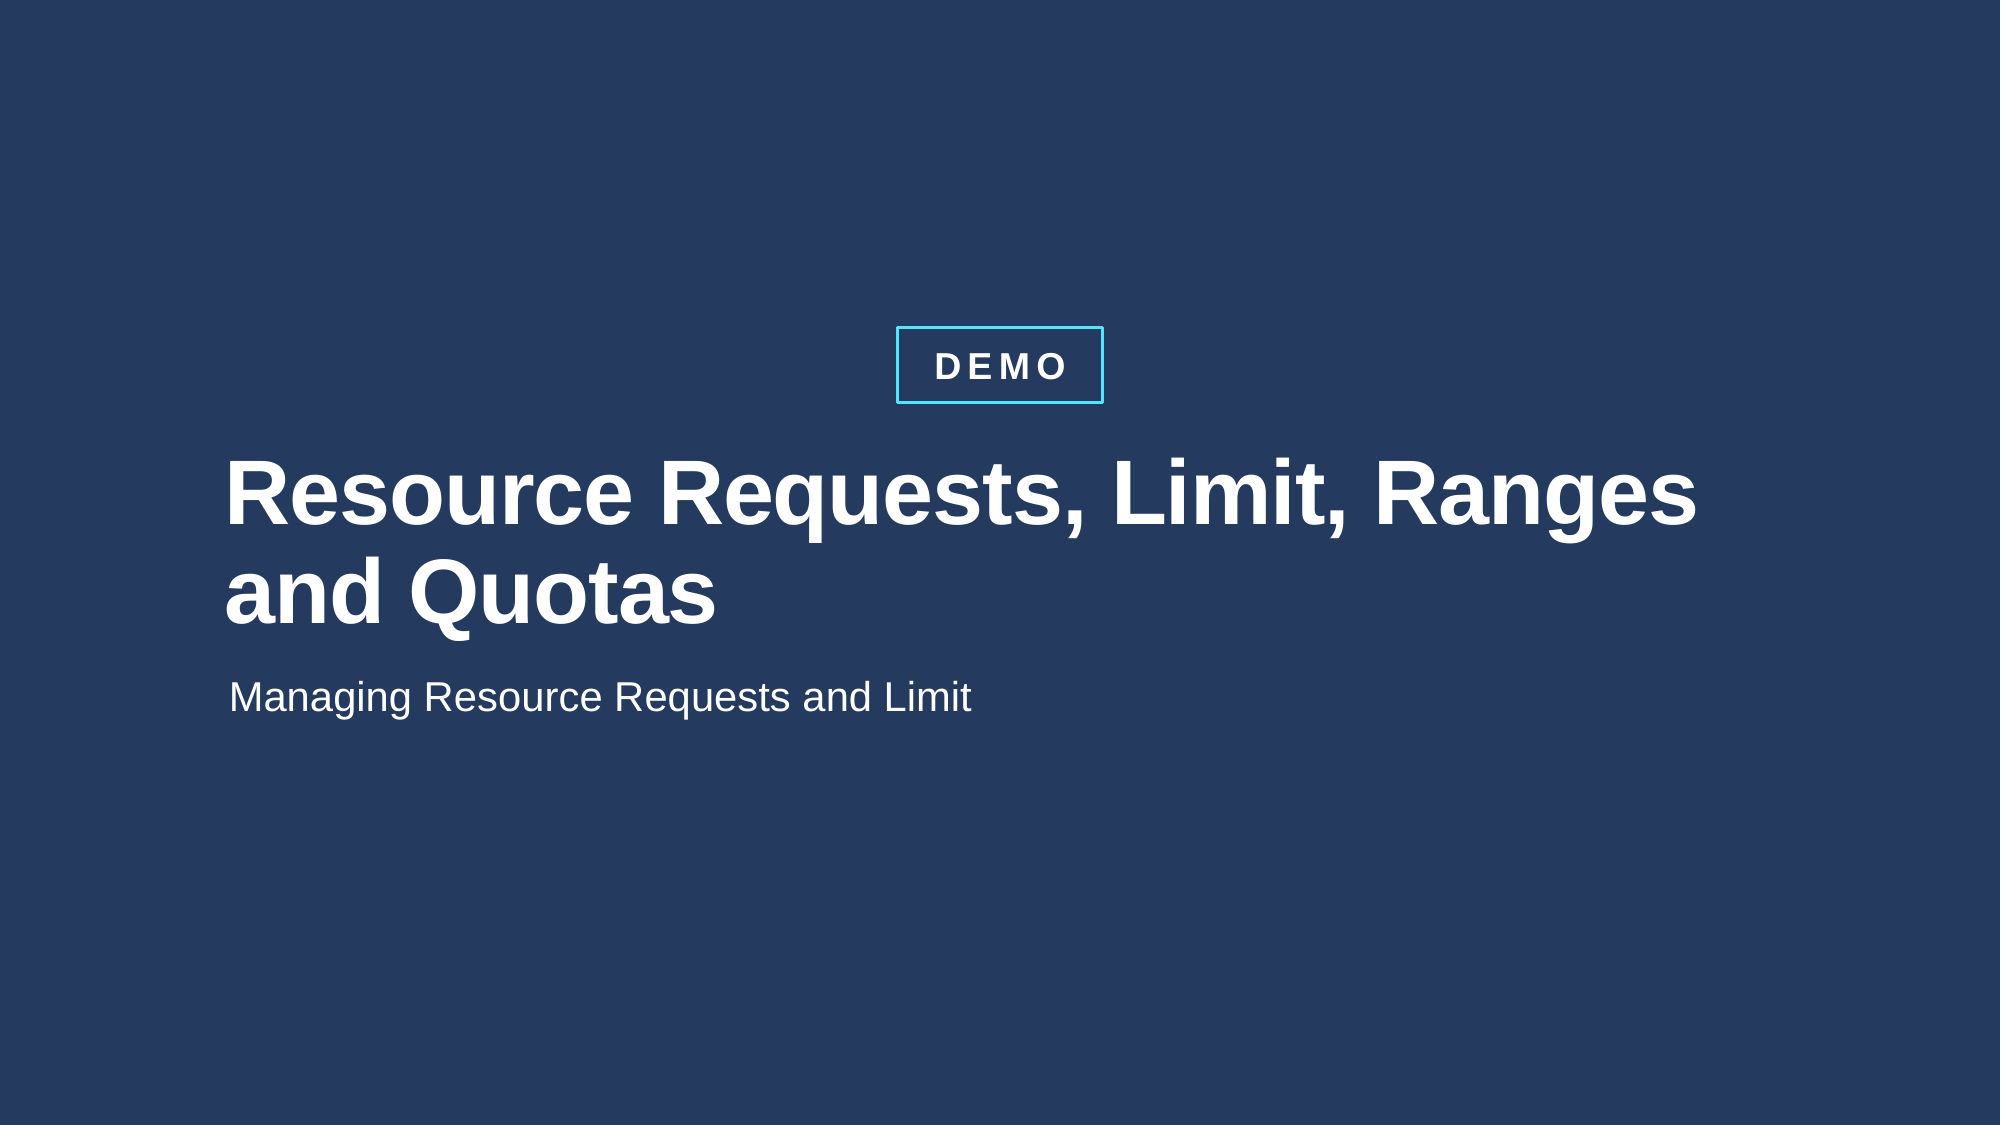

# Resource Requests, Limit, Ranges and Quotas
Managing Resource Requests and Limit